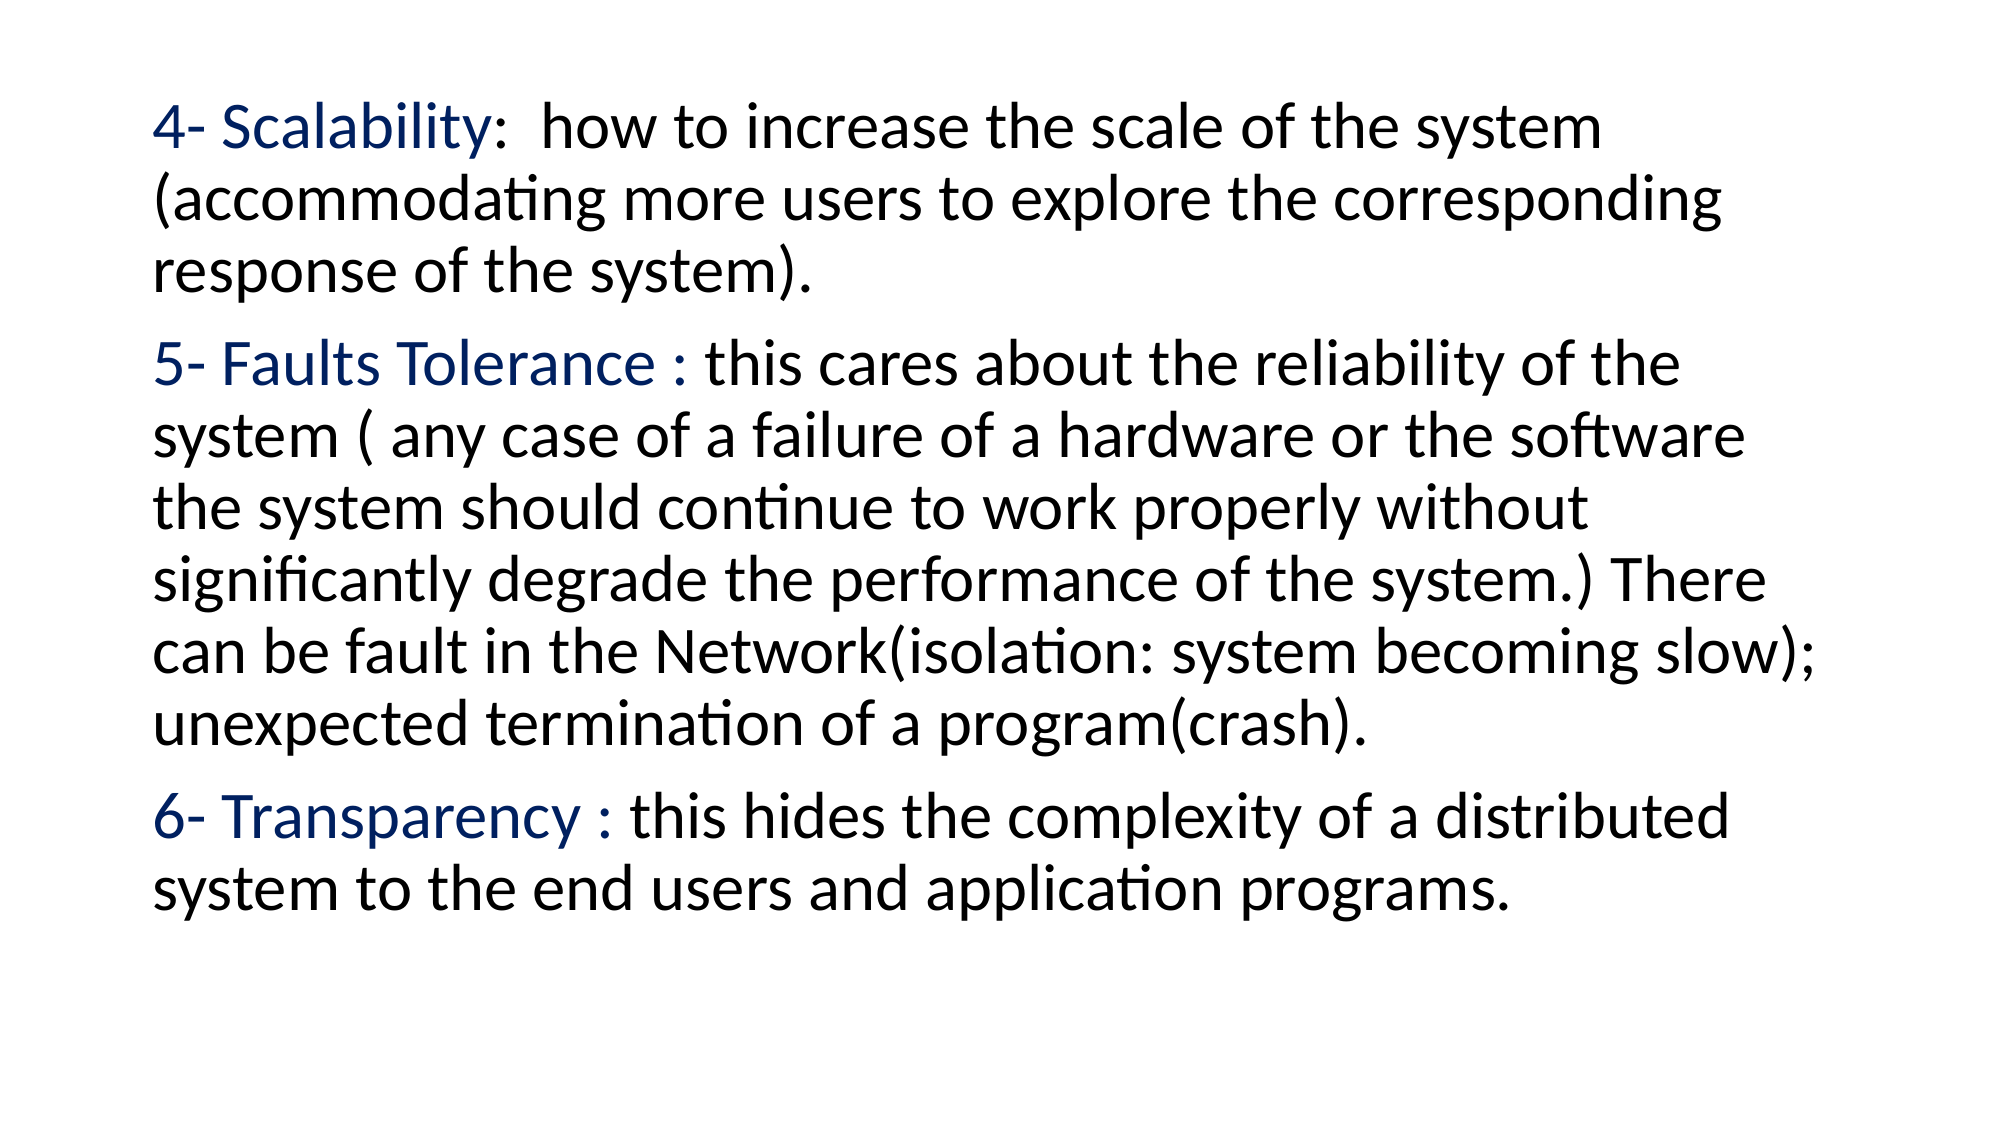

4- Scalability:  how to increase the scale of the system (accommodating more users to explore the corresponding response of the system).
5- Faults Tolerance : this cares about the reliability of the system ( any case of a failure of a hardware or the software the system should continue to work properly without significantly degrade the performance of the system.) There can be fault in the Network(isolation: system becoming slow); unexpected termination of a program(crash).
6- Transparency : this hides the complexity of a distributed system to the end users and application programs.